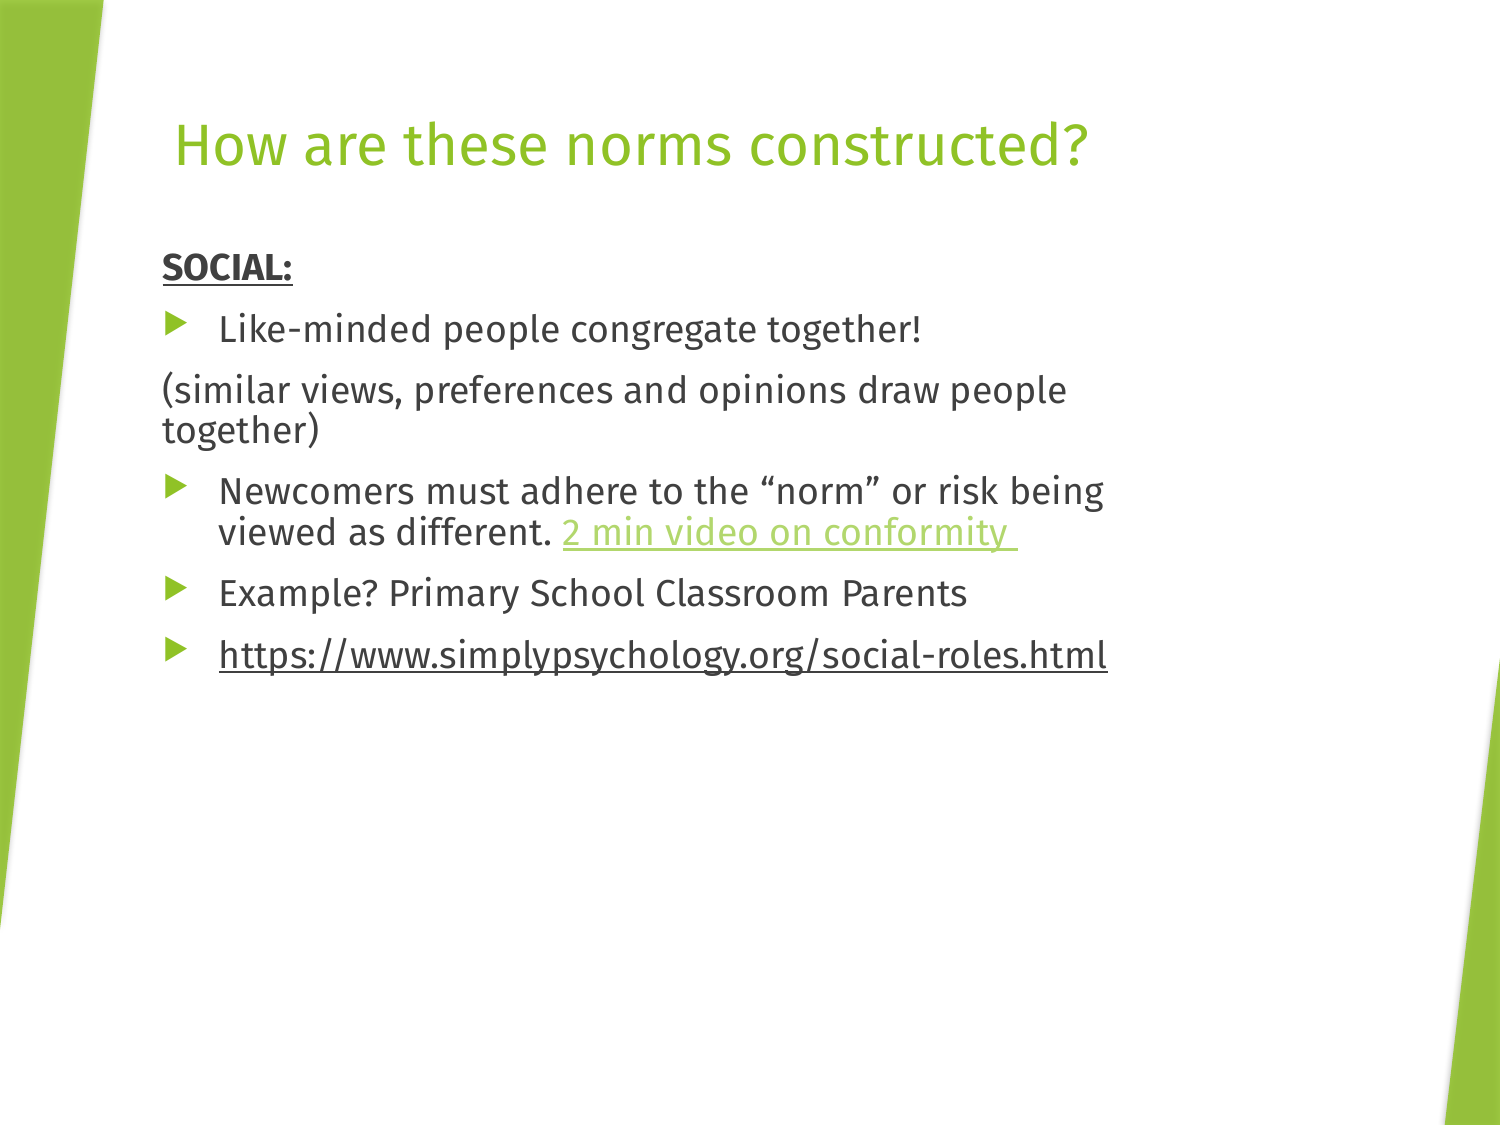

# How are these norms constructed?

SOCIAL:
Like-minded people congregate together!
(similar views, preferences and opinions draw people together)
Newcomers must adhere to the “norm” or risk being viewed as different. 2 min video on conformity
Example? Primary School Classroom Parents
https://www.simplypsychology.org/social-roles.html